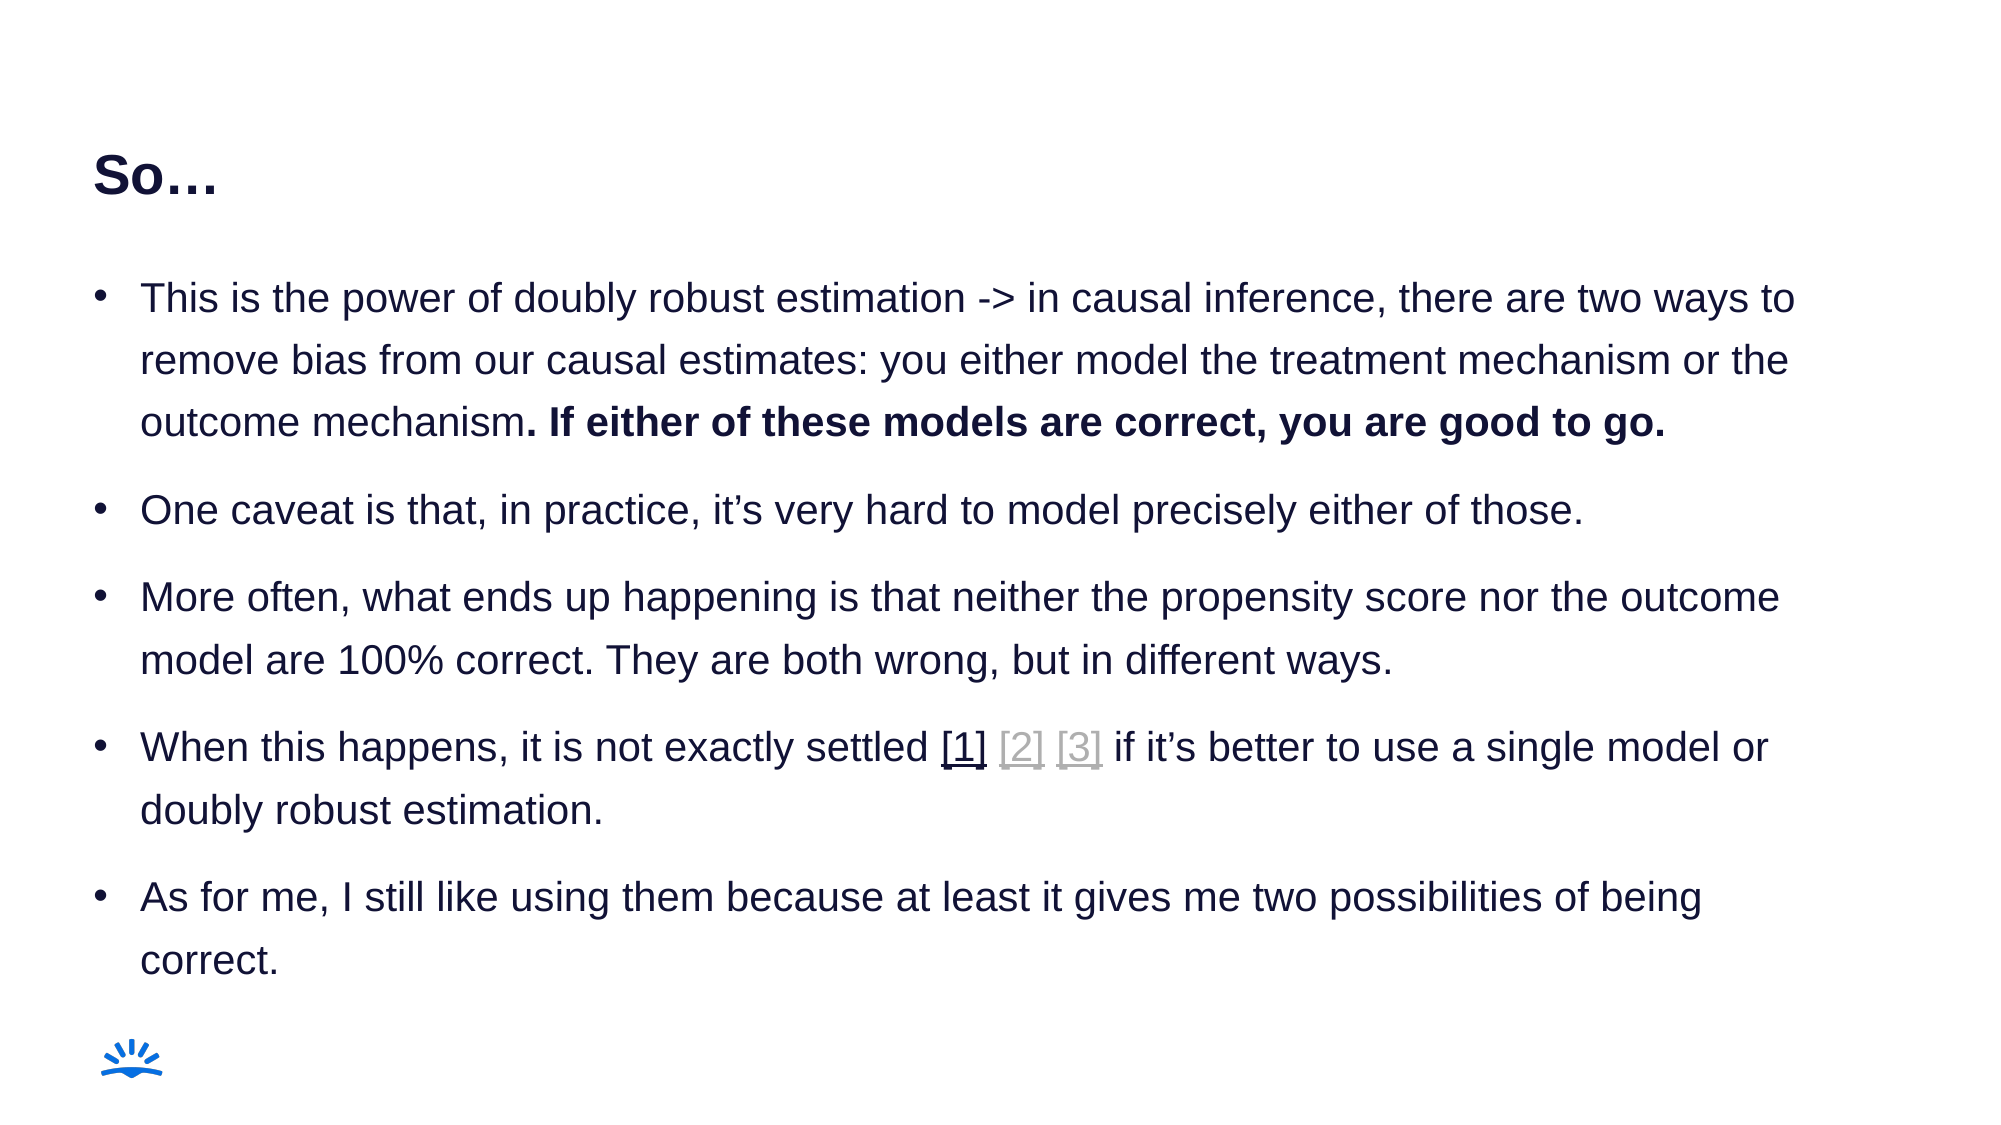

So…
This is the power of doubly robust estimation -> in causal inference, there are two ways to remove bias from our causal estimates: you either model the treatment mechanism or the outcome mechanism. If either of these models are correct, you are good to go.
One caveat is that, in practice, it’s very hard to model precisely either of those.
More often, what ends up happening is that neither the propensity score nor the outcome model are 100% correct. They are both wrong, but in different ways.
When this happens, it is not exactly settled [1] [2] [3] if it’s better to use a single model or doubly robust estimation.
As for me, I still like using them because at least it gives me two possibilities of being correct.